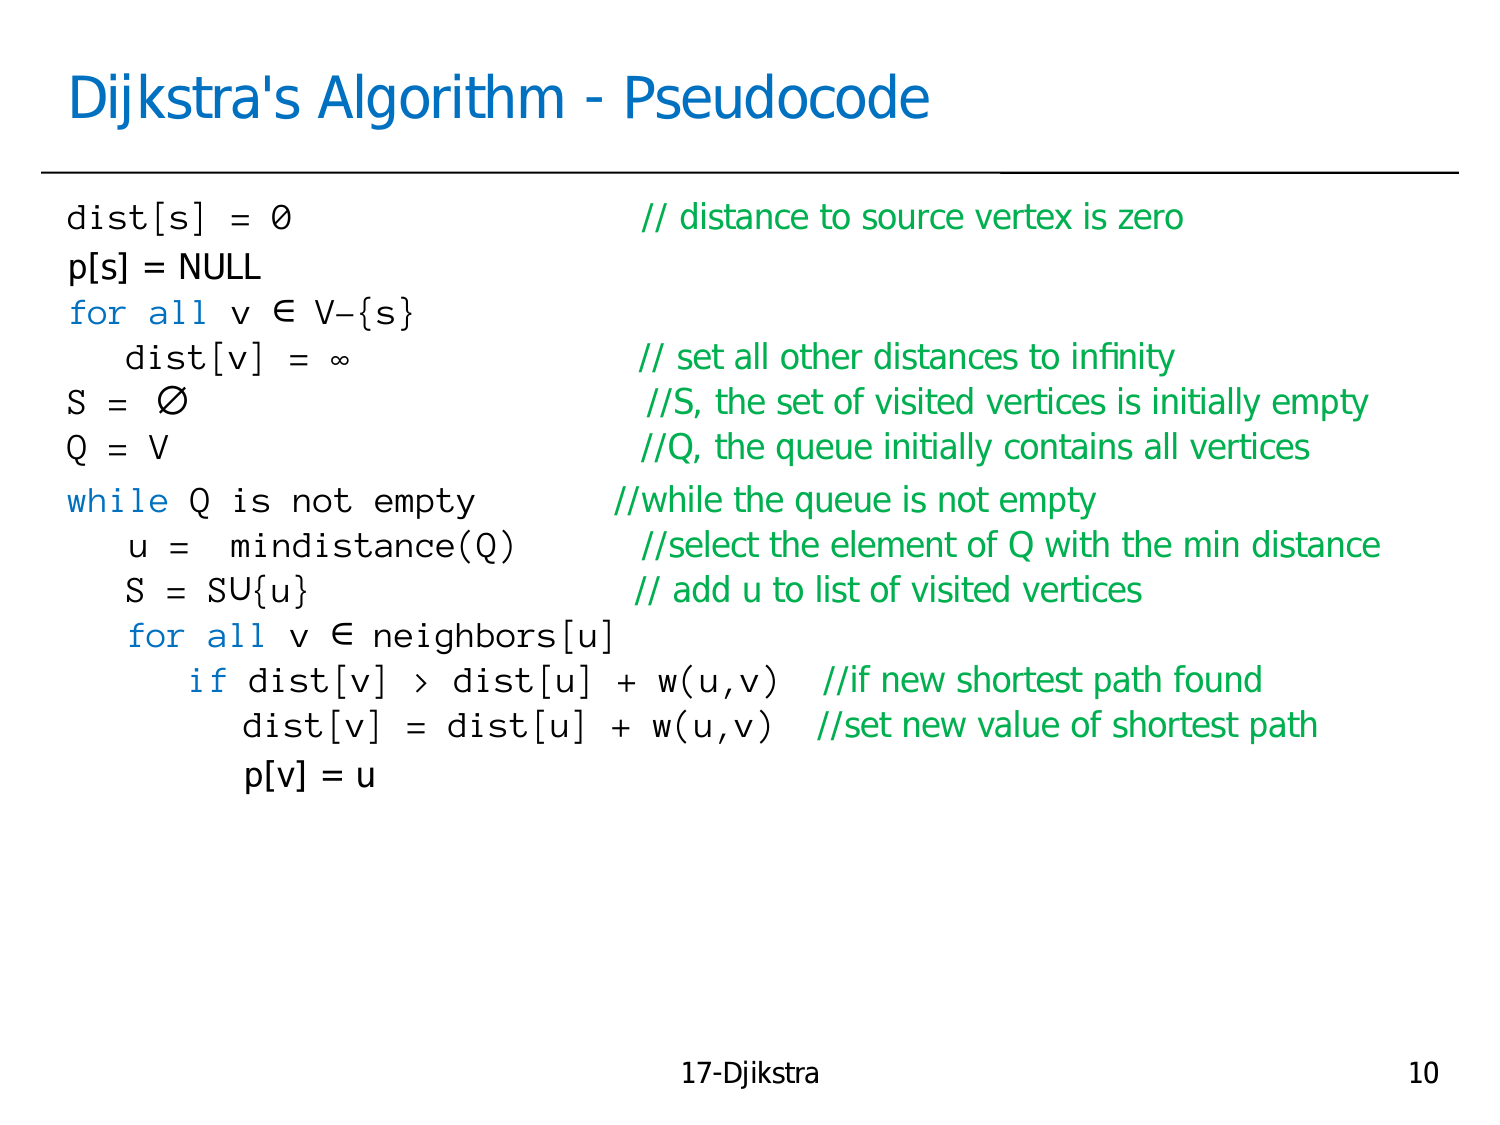

# Dijkstra's Algorithm - Pseudocode
dist[s] = 0                 // distance to source vertex is zero
p[s] = NULL
for all v ∈ V–{s}
   dist[v] = ∞              // set all other distances to infinity
S = ∅ 	                      //S, the set of visited vertices is initially empty
Q = V  		              //Q, the queue initially contains all vertices
while Q is not empty       //while the queue is not empty
   u =  mindistance(Q)      //select the element of Q with the min distance
   S = S∪{u} 		      // add u to list of visited vertices
   for all v ∈ neighbors[u]
      if dist[v] > dist[u] + w(u,v)  //if new shortest path found
         dist[v] = dist[u] + w(u,v)  //set new value of shortest path
                p[v] = u

17-Djikstra
10